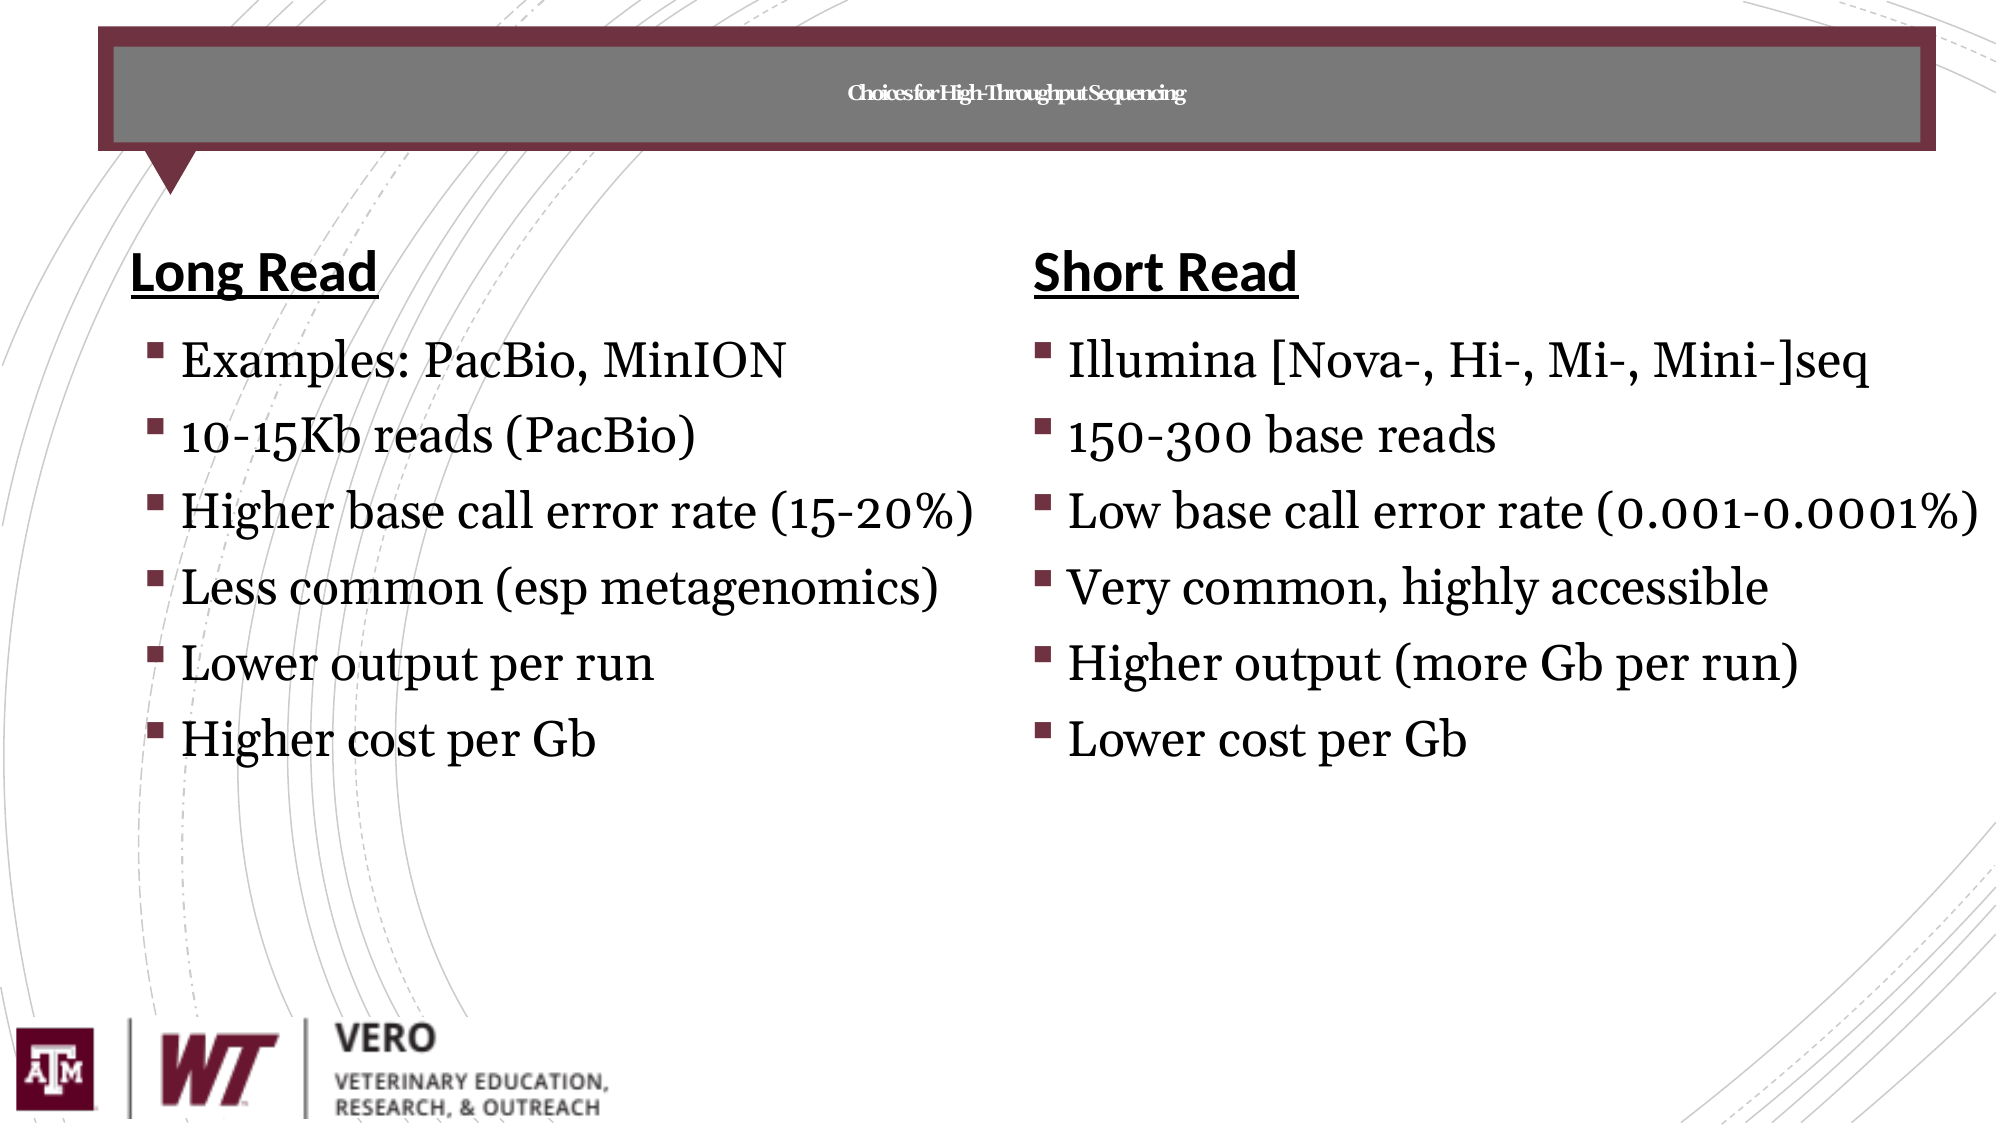

# Choices for High-Throughput Sequencing

Long Read
Short Read
Examples: PacBio, MinION
10-15Kb reads (PacBio)
Higher base call error rate (15-20%)
Less common (esp metagenomics)
Lower output per run
Higher cost per Gb
Illumina [Nova-, Hi-, Mi-, Mini-]seq
150-300 base reads
Low base call error rate (0.001-0.0001%)
Very common, highly accessible
Higher output (more Gb per run)
Lower cost per Gb